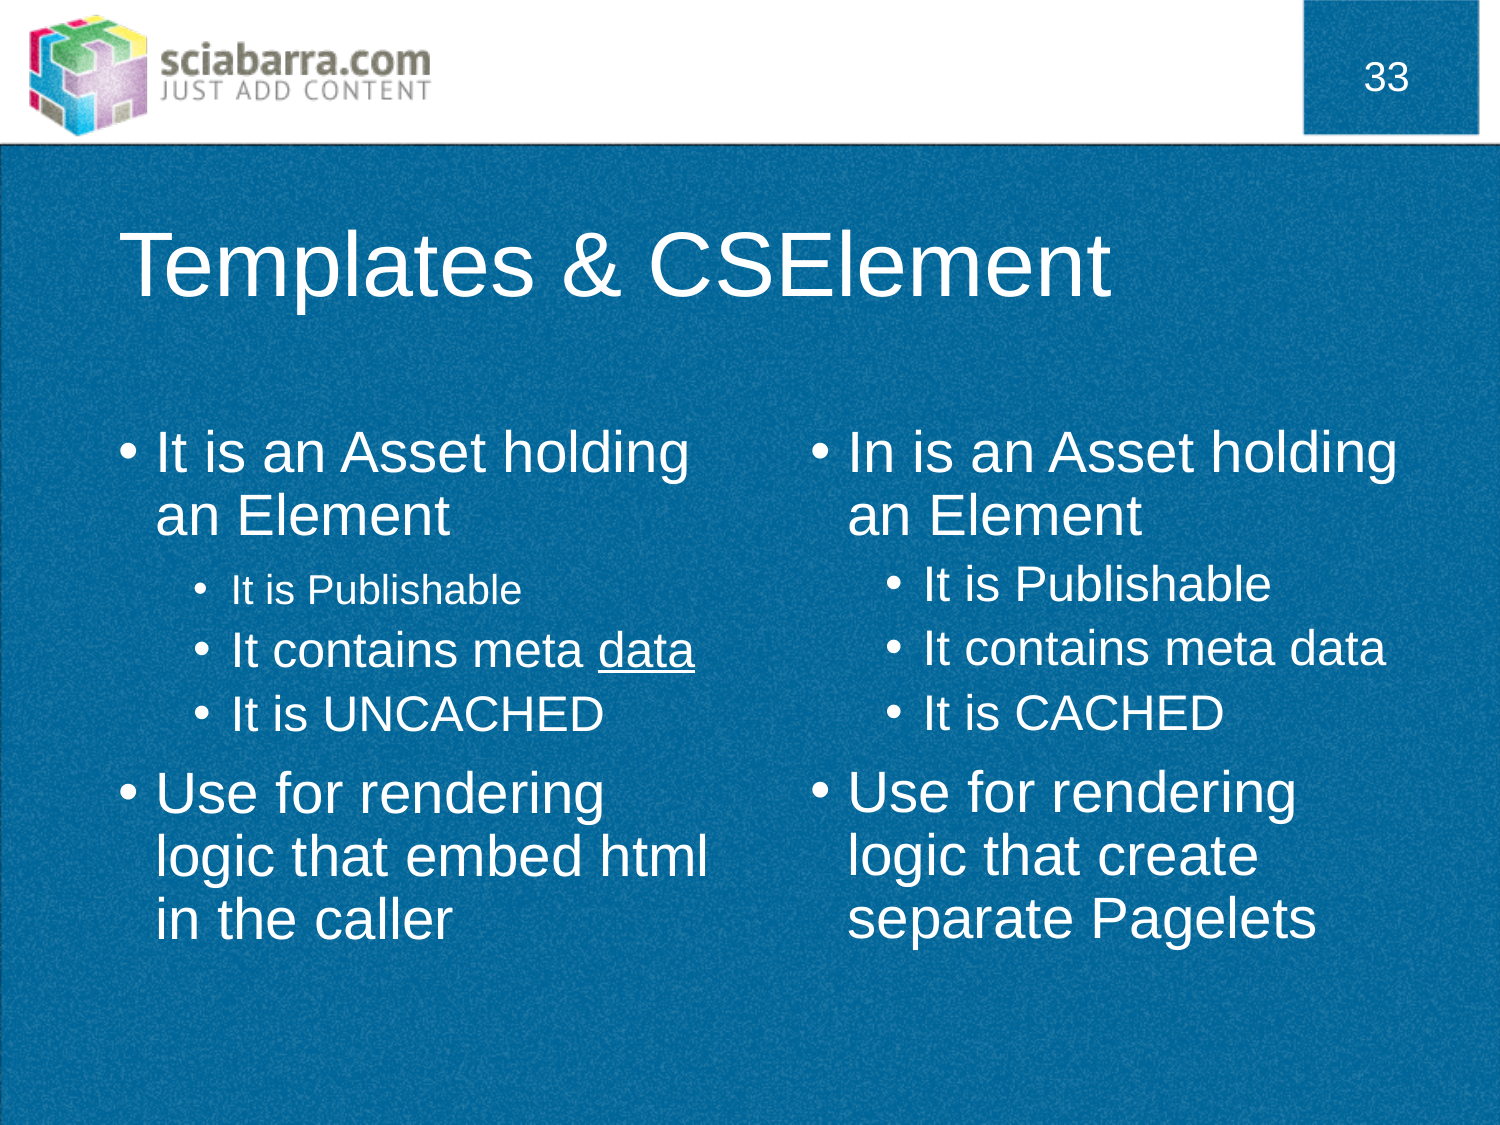

33
# Templates & CSElement
It is an Asset holding an Element
It is Publishable
It contains meta data
It is UNCACHED
Use for rendering logic that embed html in the caller
In is an Asset holding an Element
It is Publishable
It contains meta data
It is CACHED
Use for rendering logic that create separate Pagelets